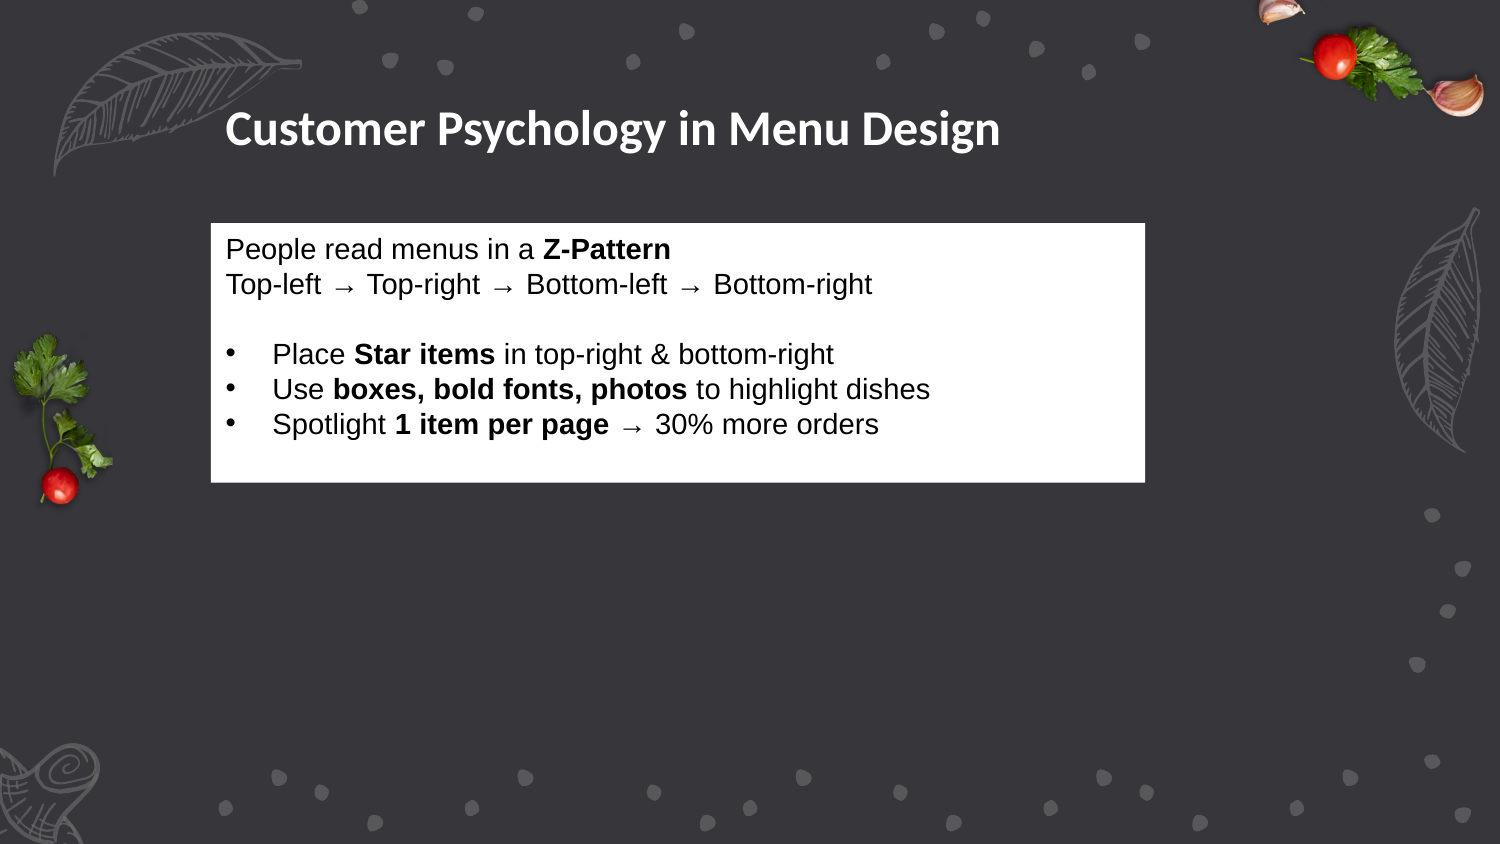

Customer Psychology in Menu Design
People read menus in a Z-Pattern
Top-left → Top-right → Bottom-left → Bottom-right

Place Star items in top-right & bottom-right
Use boxes, bold fonts, photos to highlight dishes
Spotlight 1 item per page → 30% more orders